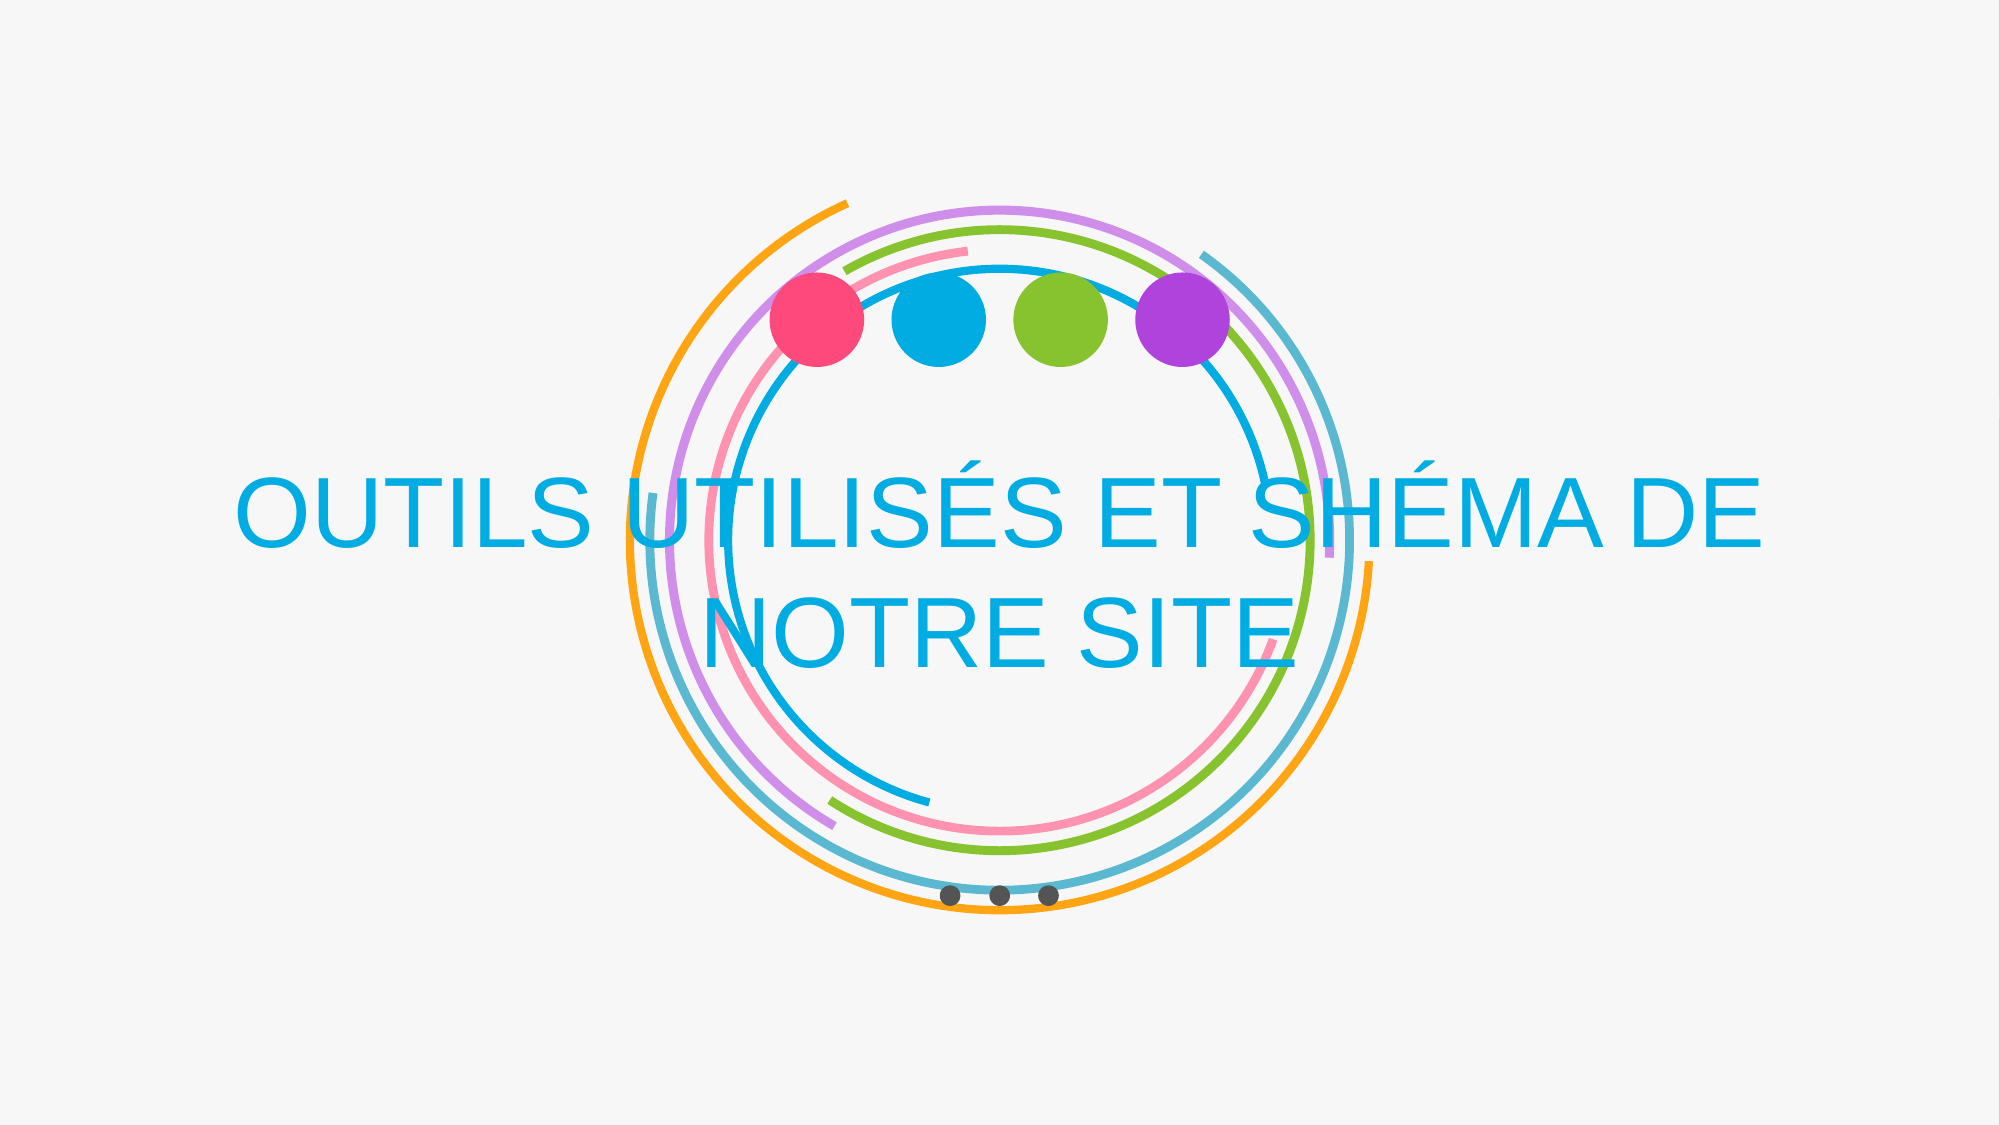

# OUTILS UTILISÉS ET SHÉMA DE NOTRE SITE